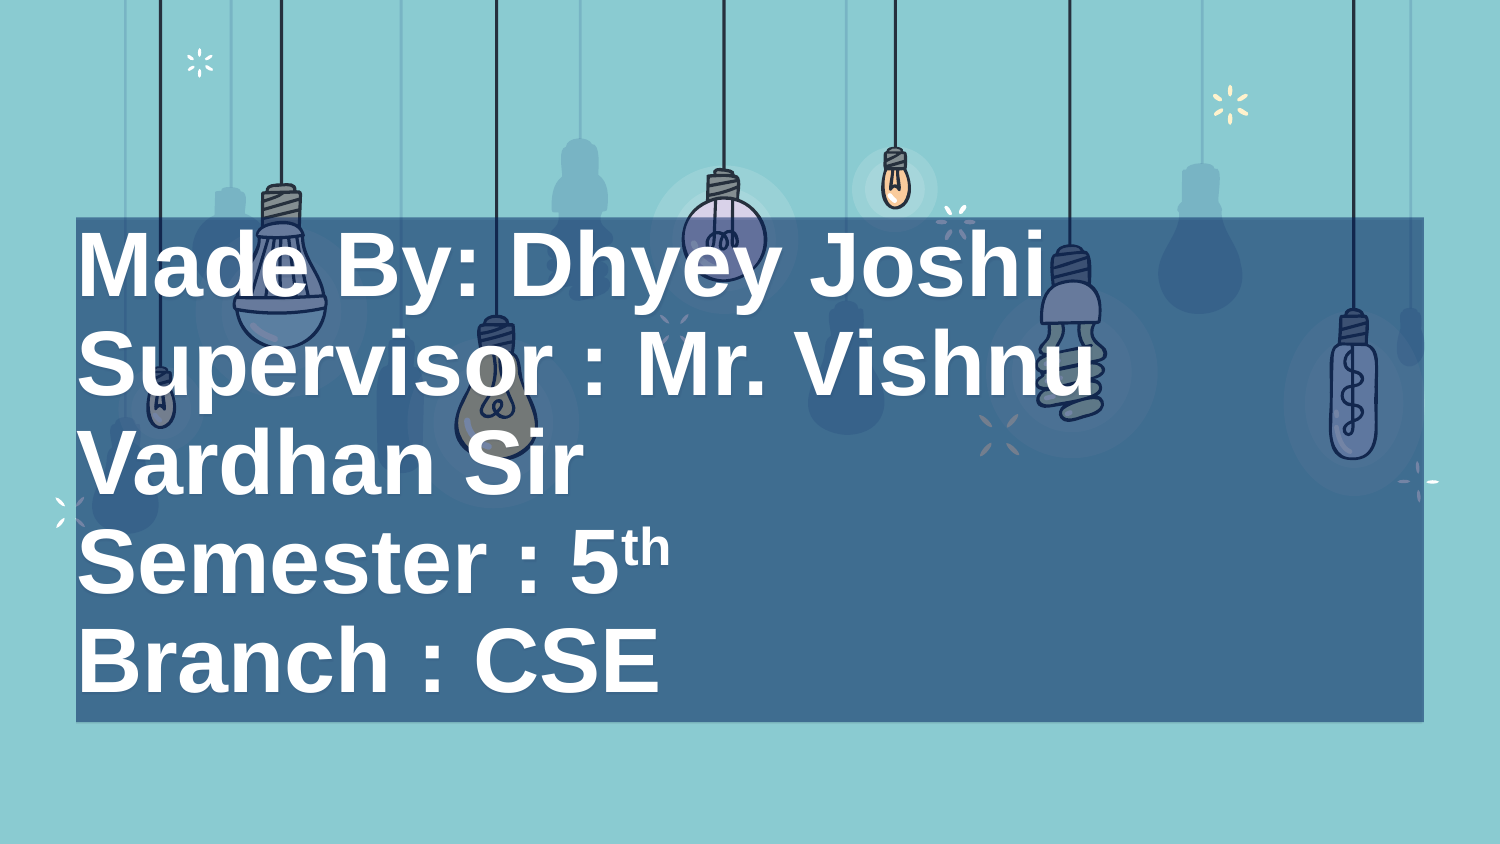

# Made By: Dhyey Joshi Supervisor : Mr. Vishnu Vardhan Sir Semester : 5th Branch : CSE